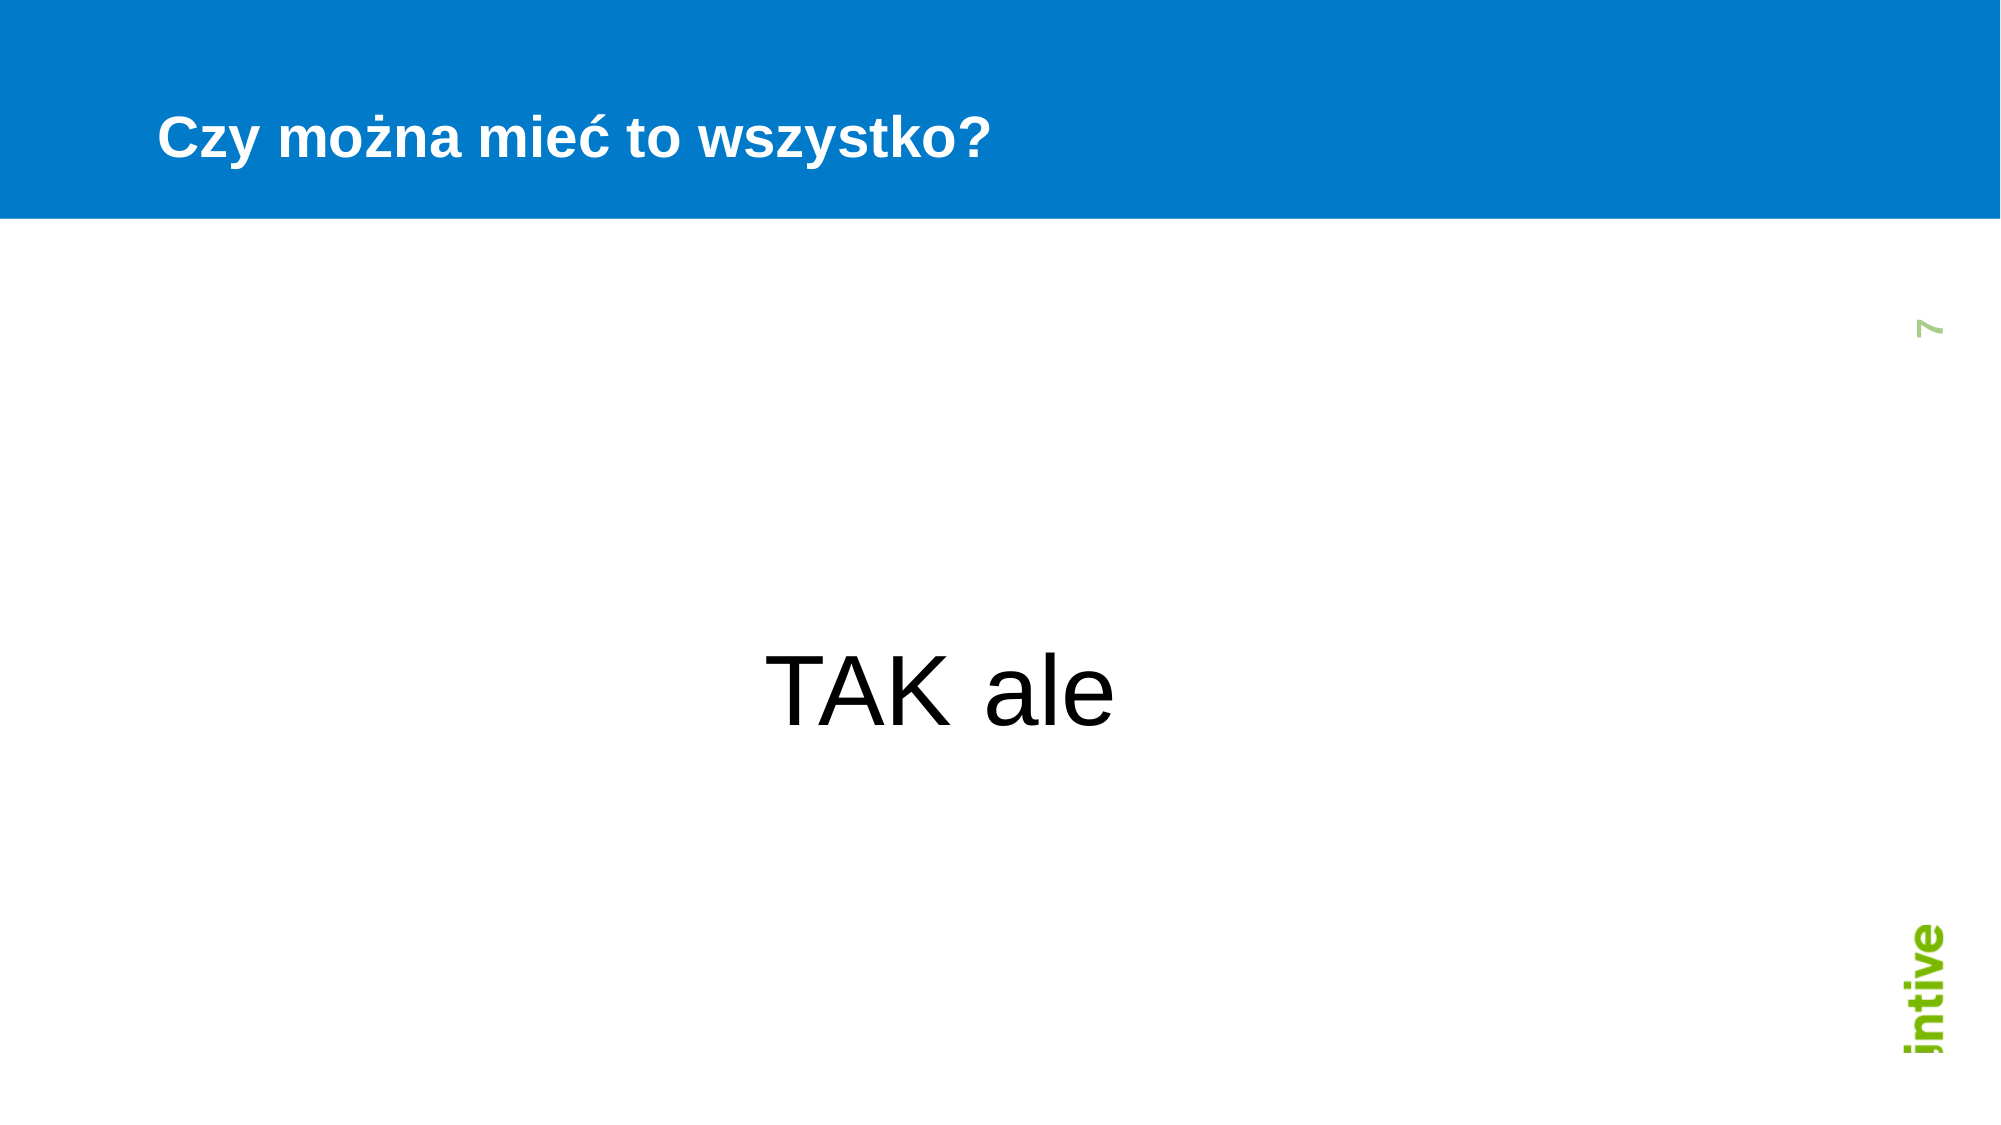

# Czy można mieć to wszystko?
7
TAK
ale